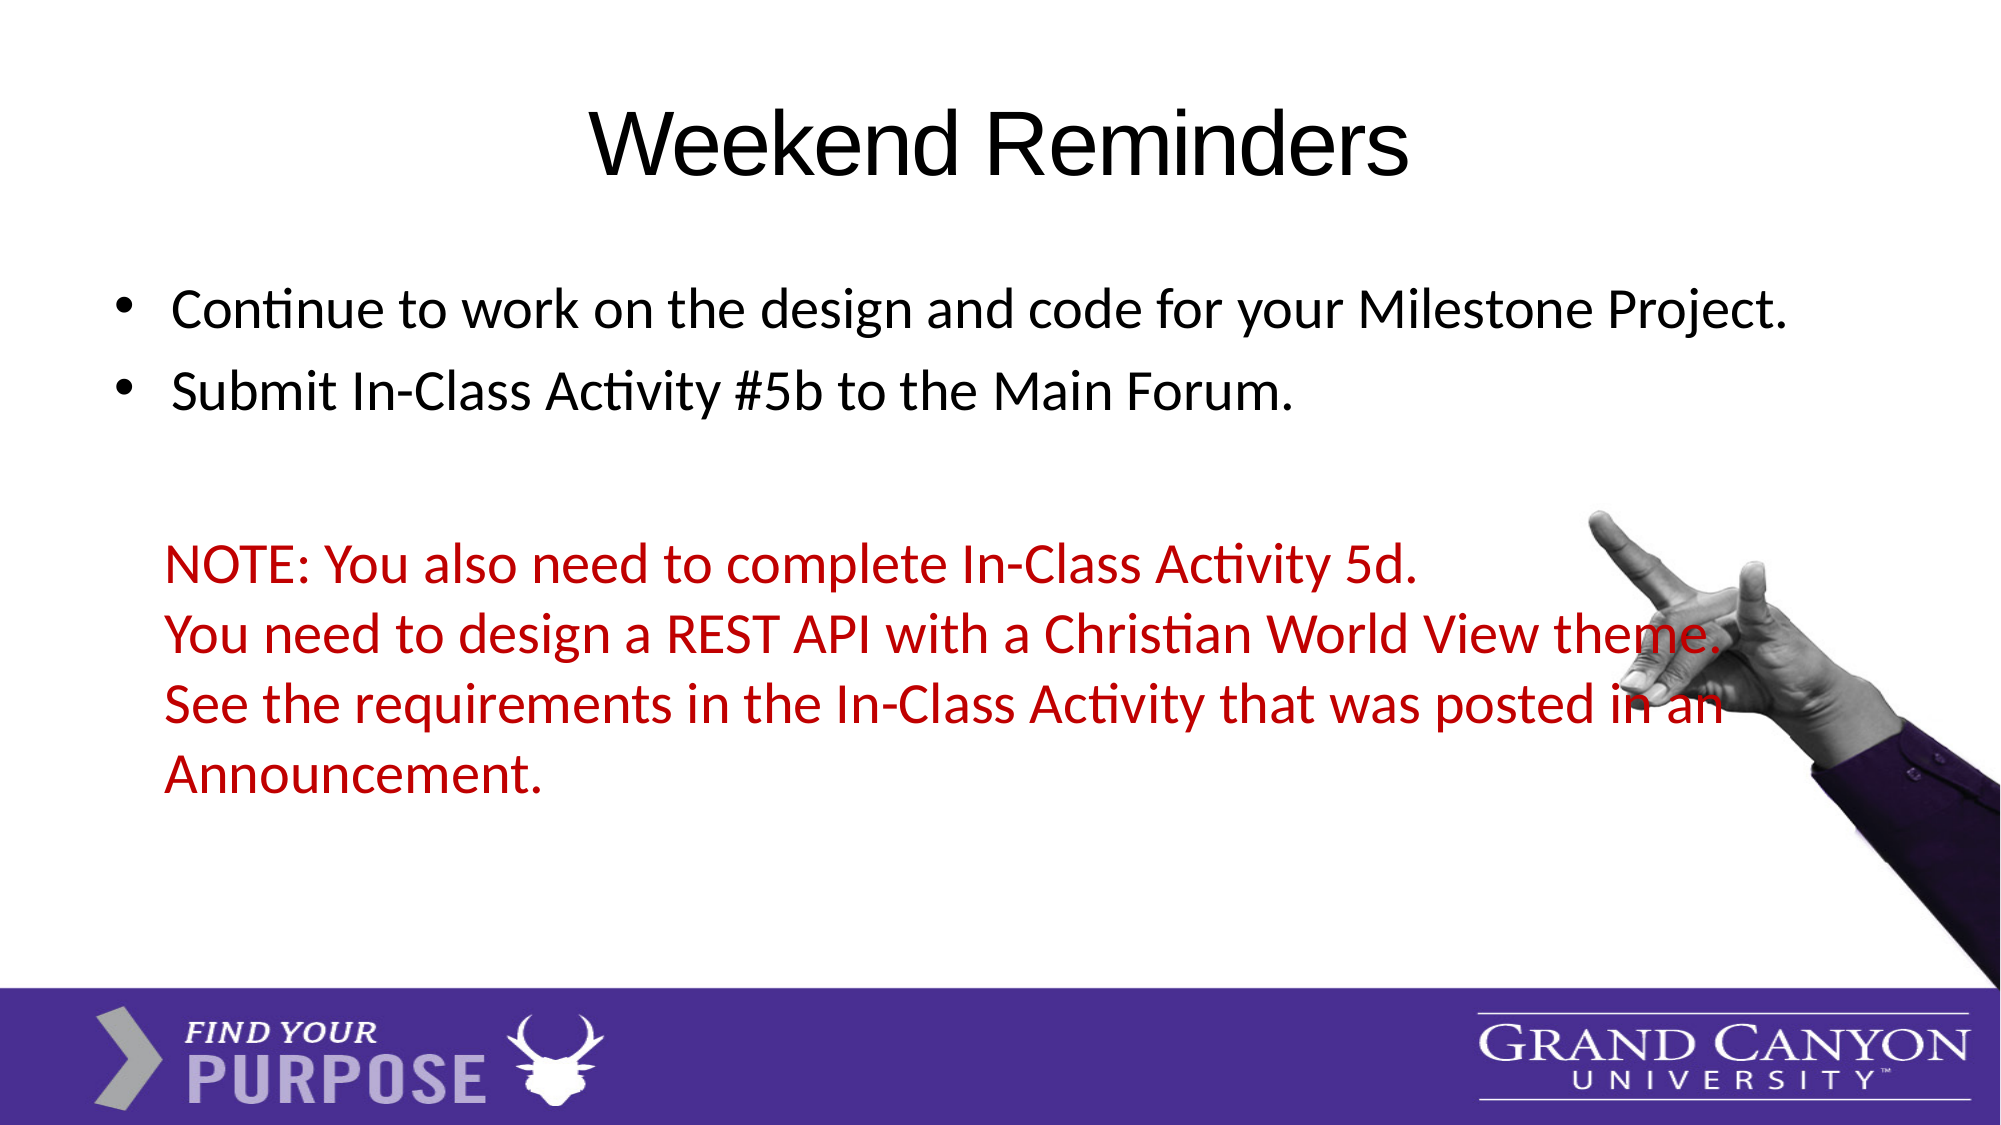

# Weekend Reminders
Continue to work on the design and code for your Milestone Project.
Submit In-Class Activity #5b to the Main Forum.

NOTE: You also need to complete In-Class Activity 5d.
You need to design a REST API with a Christian World View theme.
See the requirements in the In-Class Activity that was posted in an Announcement.